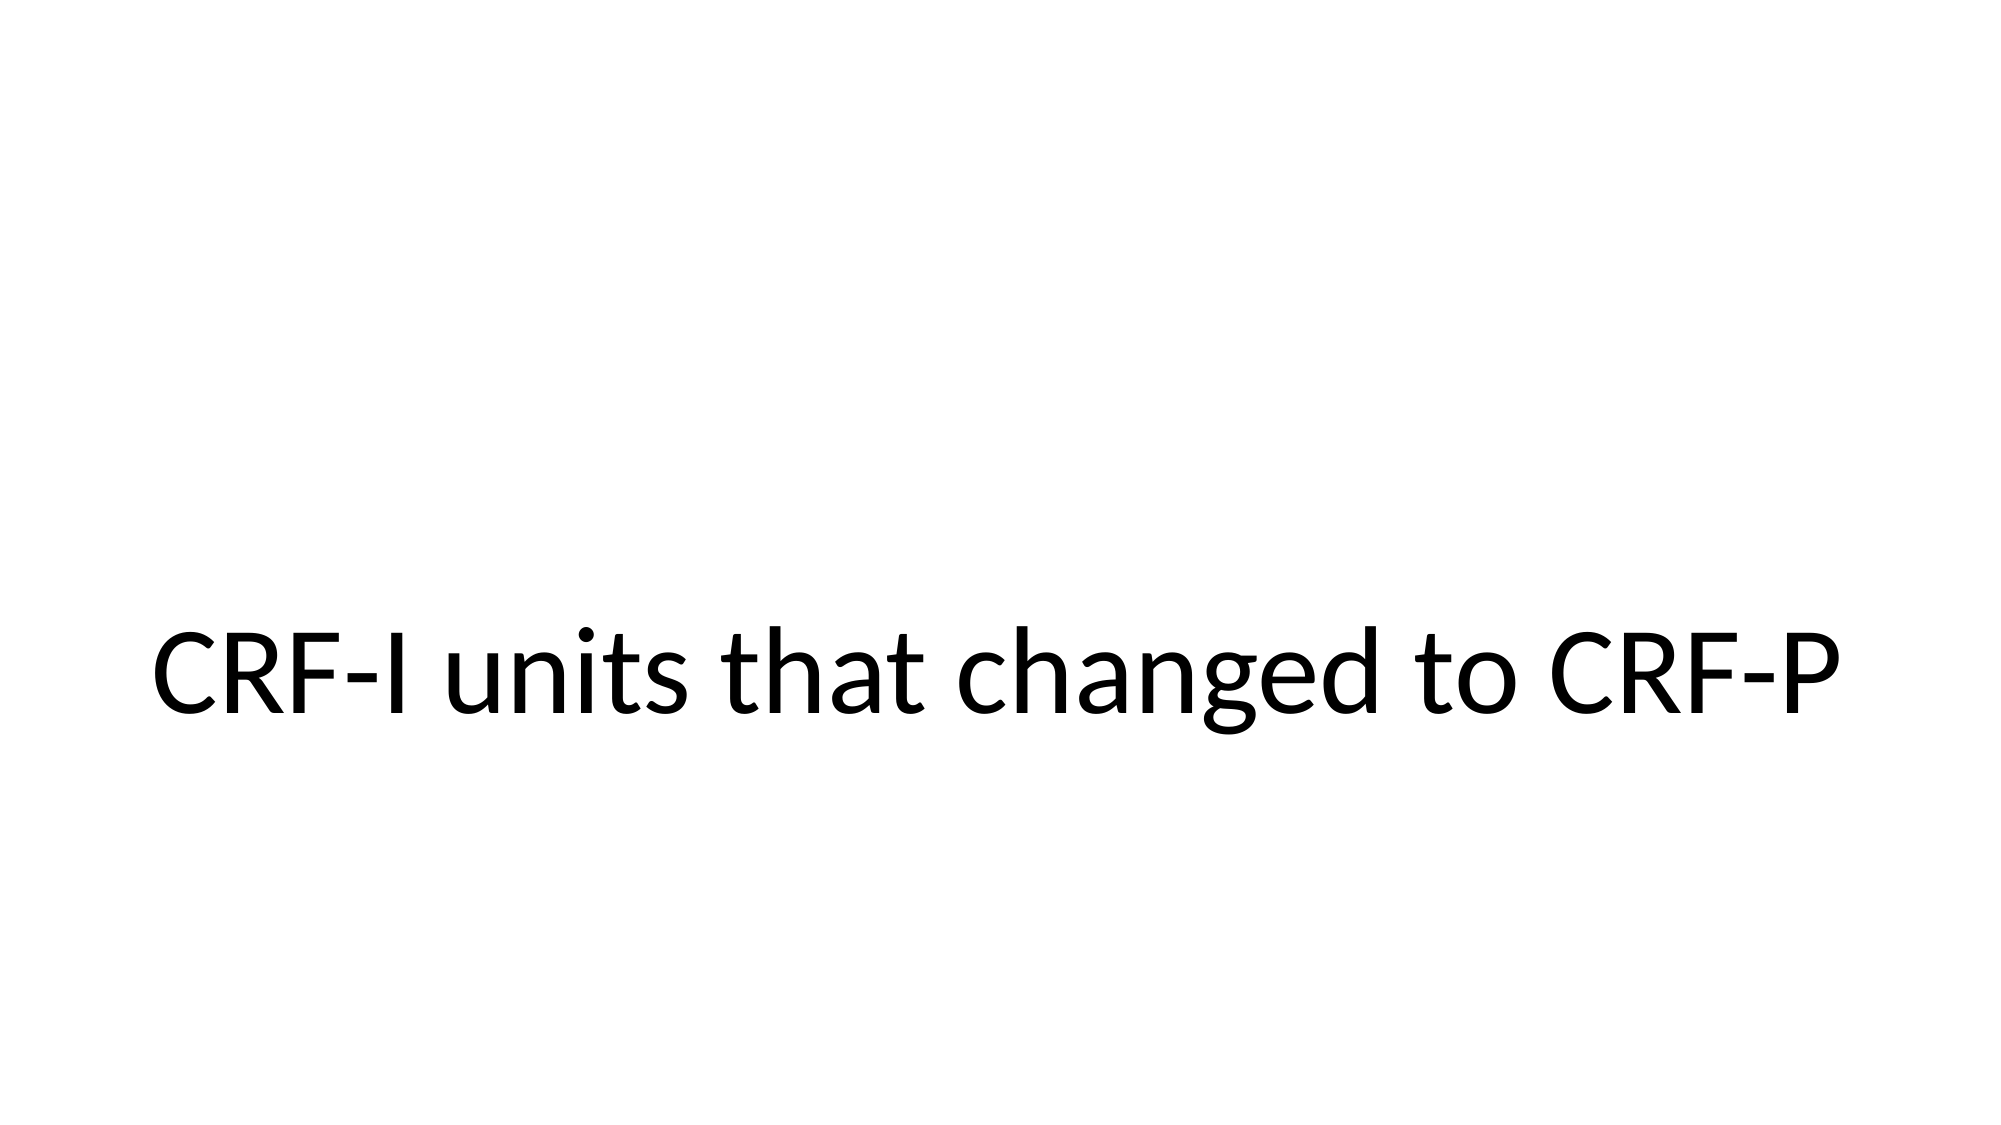

# CRF-I units that changed to CRF-P